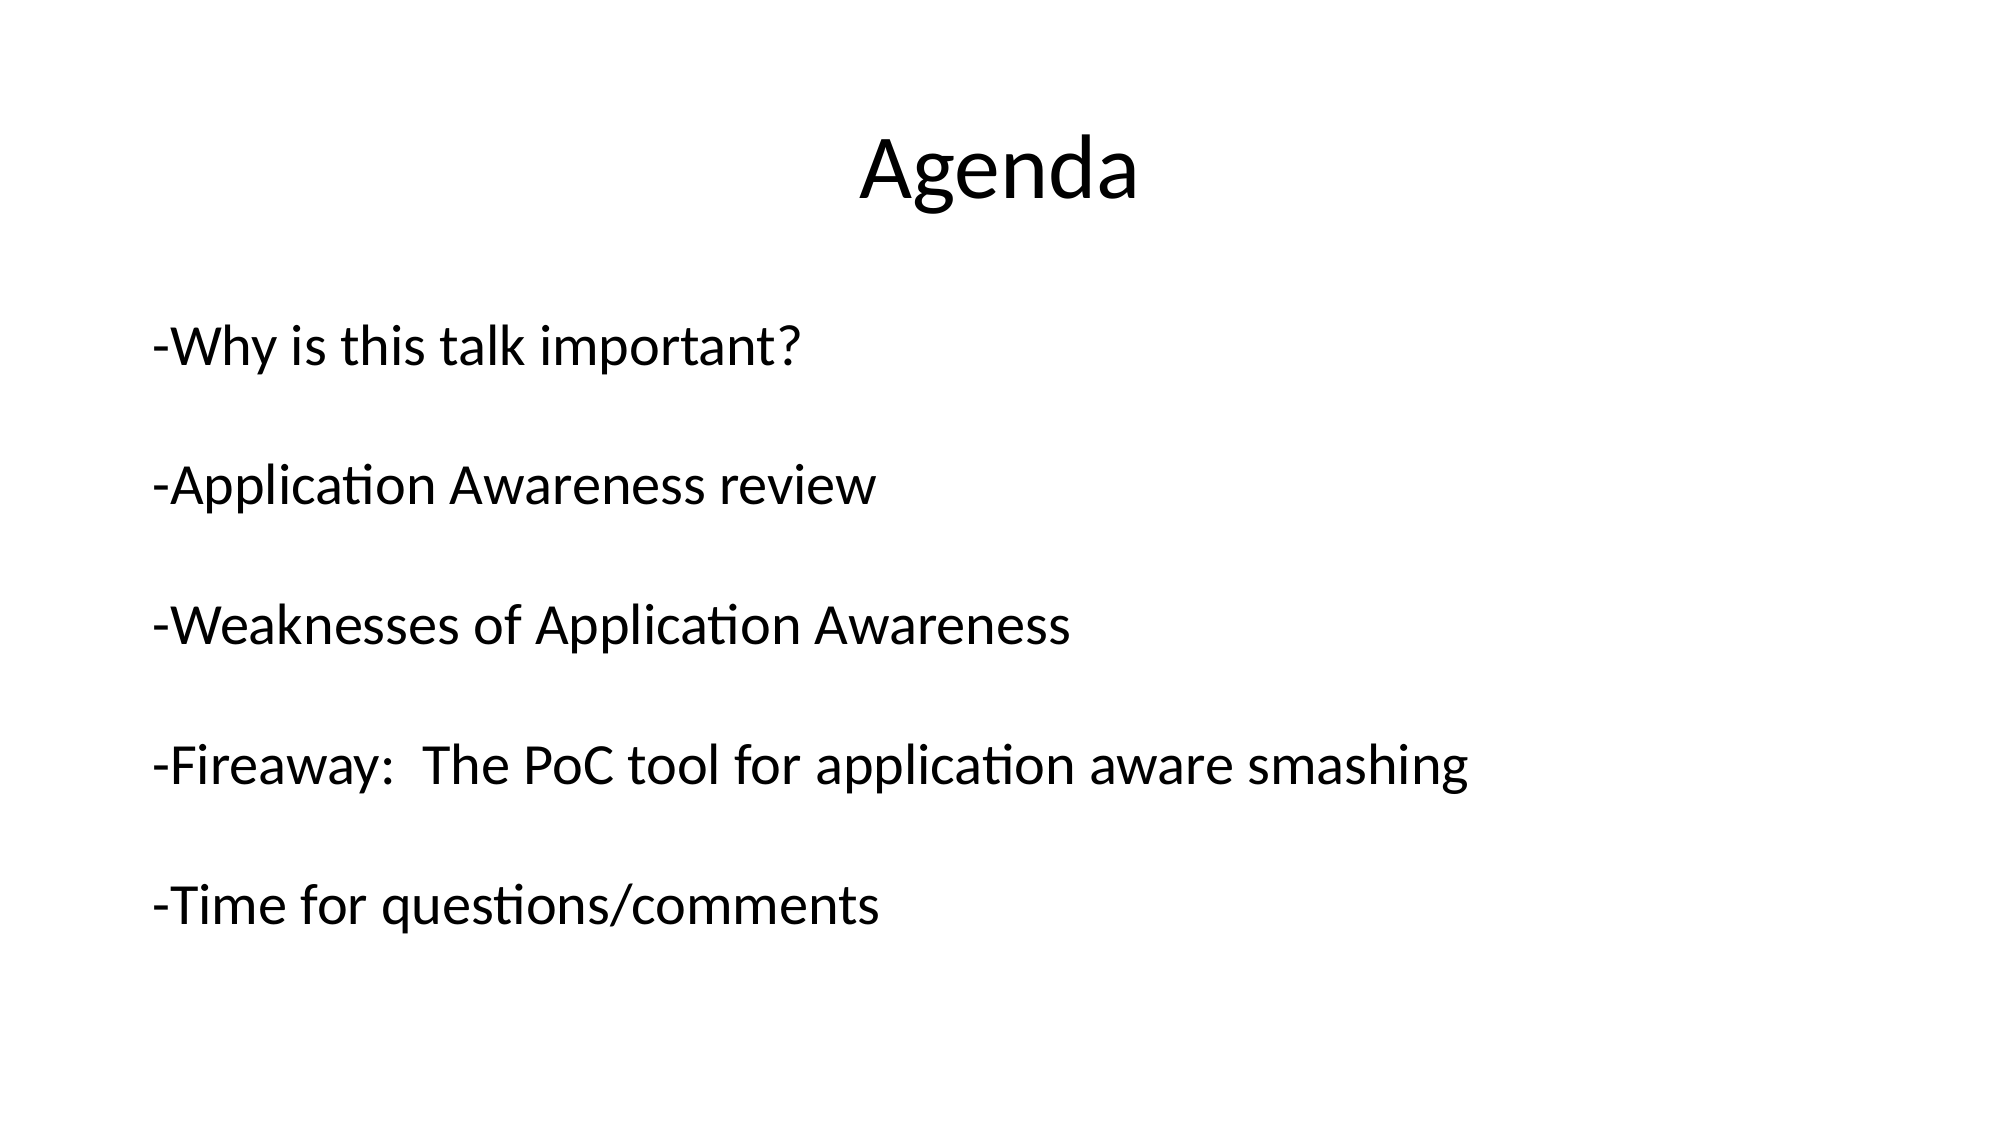

# Agenda
-Why is this talk important?

-Application Awareness review

-Weaknesses of Application Awareness

-Fireaway:  The PoC tool for application aware smashing

-Time for questions/comments